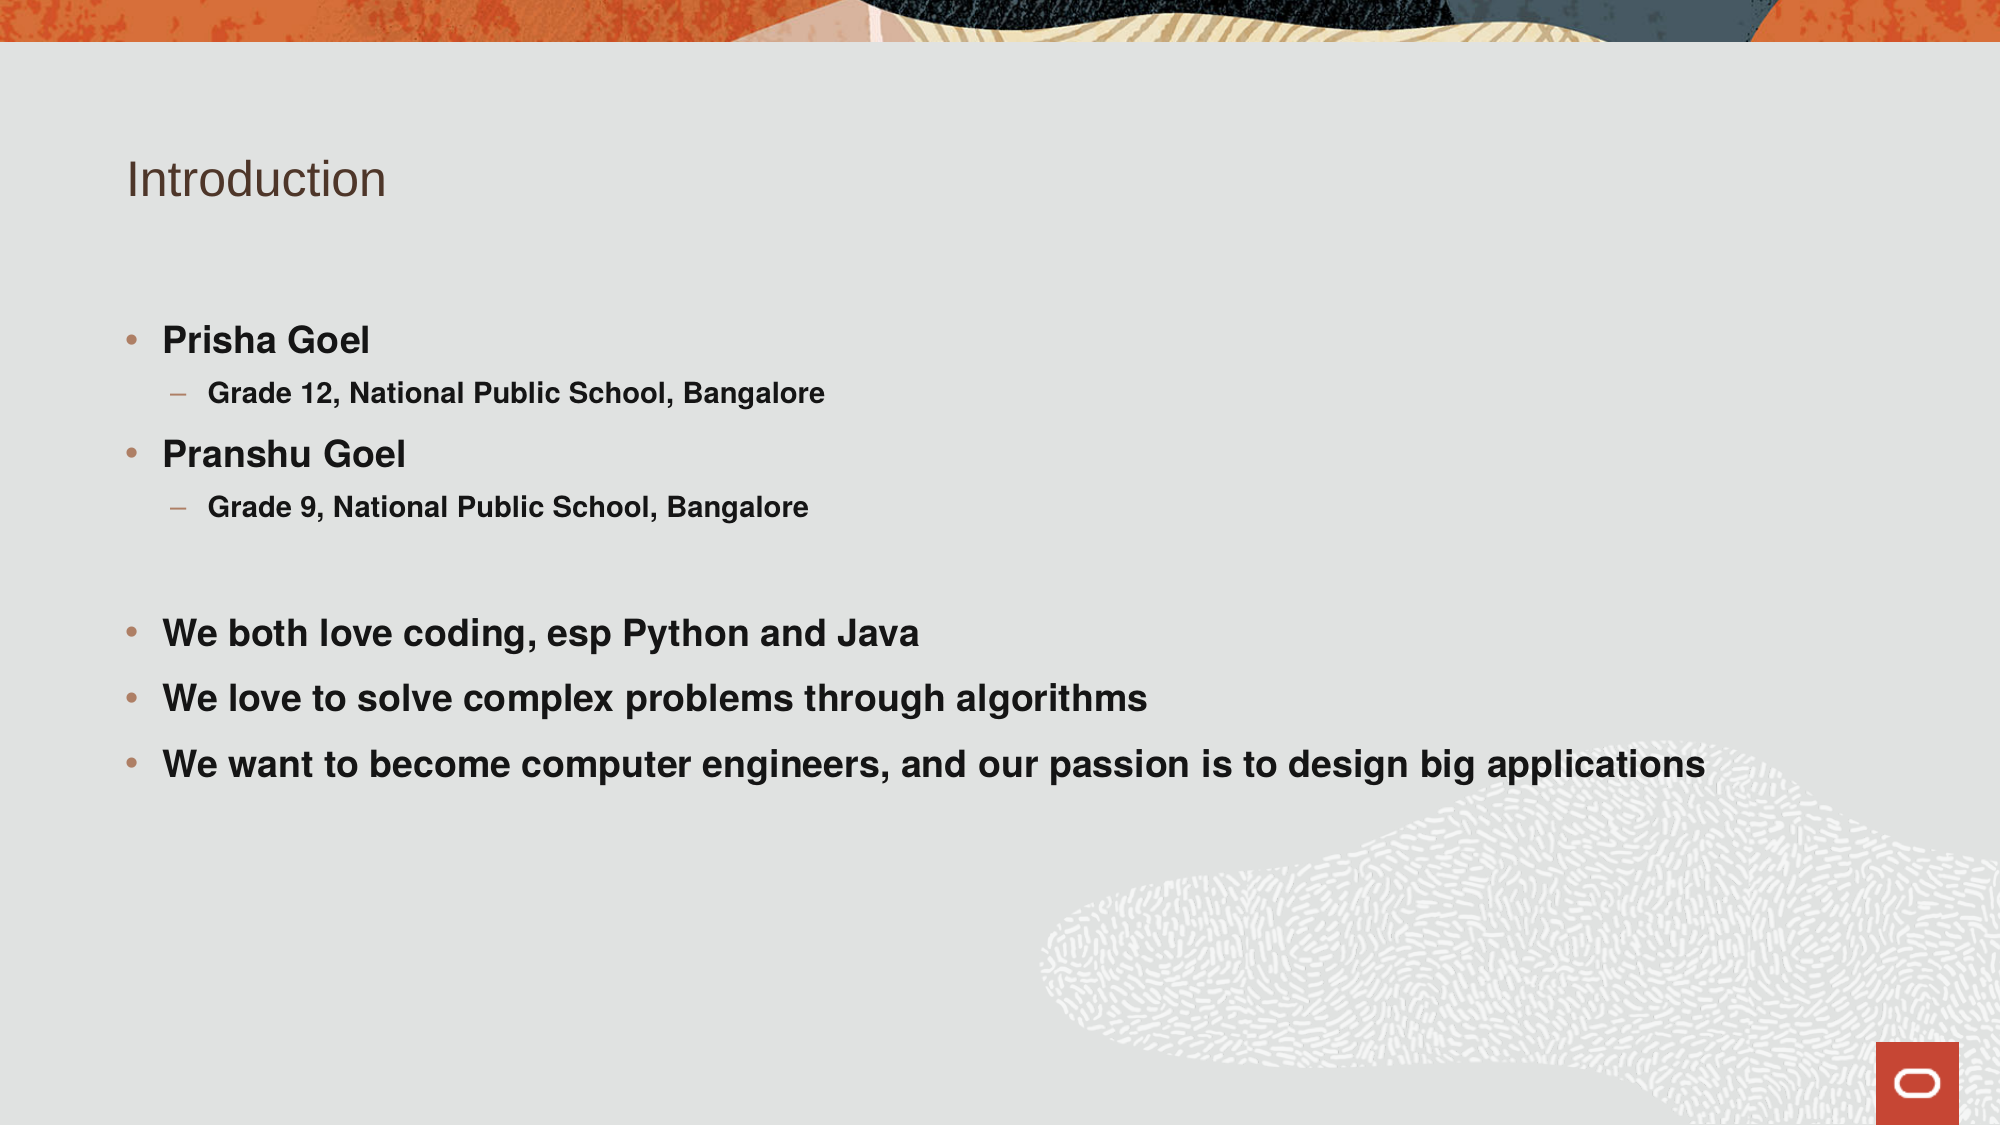

# Introduction
Prisha Goel
Grade 12, National Public School, Bangalore
Pranshu Goel
Grade 9, National Public School, Bangalore

We both love coding, esp Python and Java
We love to solve complex problems through algorithms
We want to become computer engineers, and our passion is to design big applications